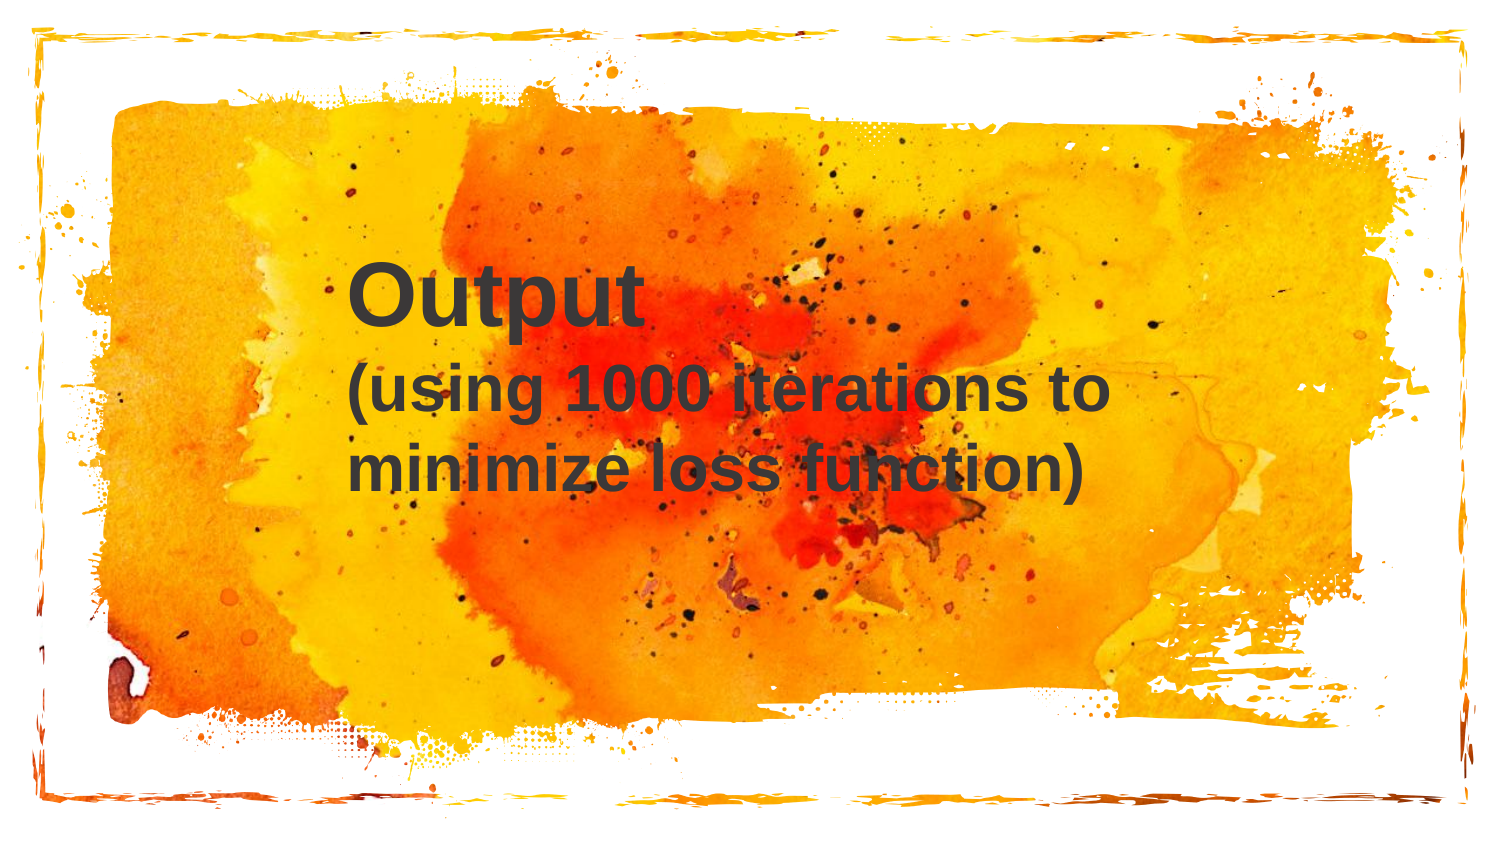

Output
(using 1000 iterations to minimize loss function)